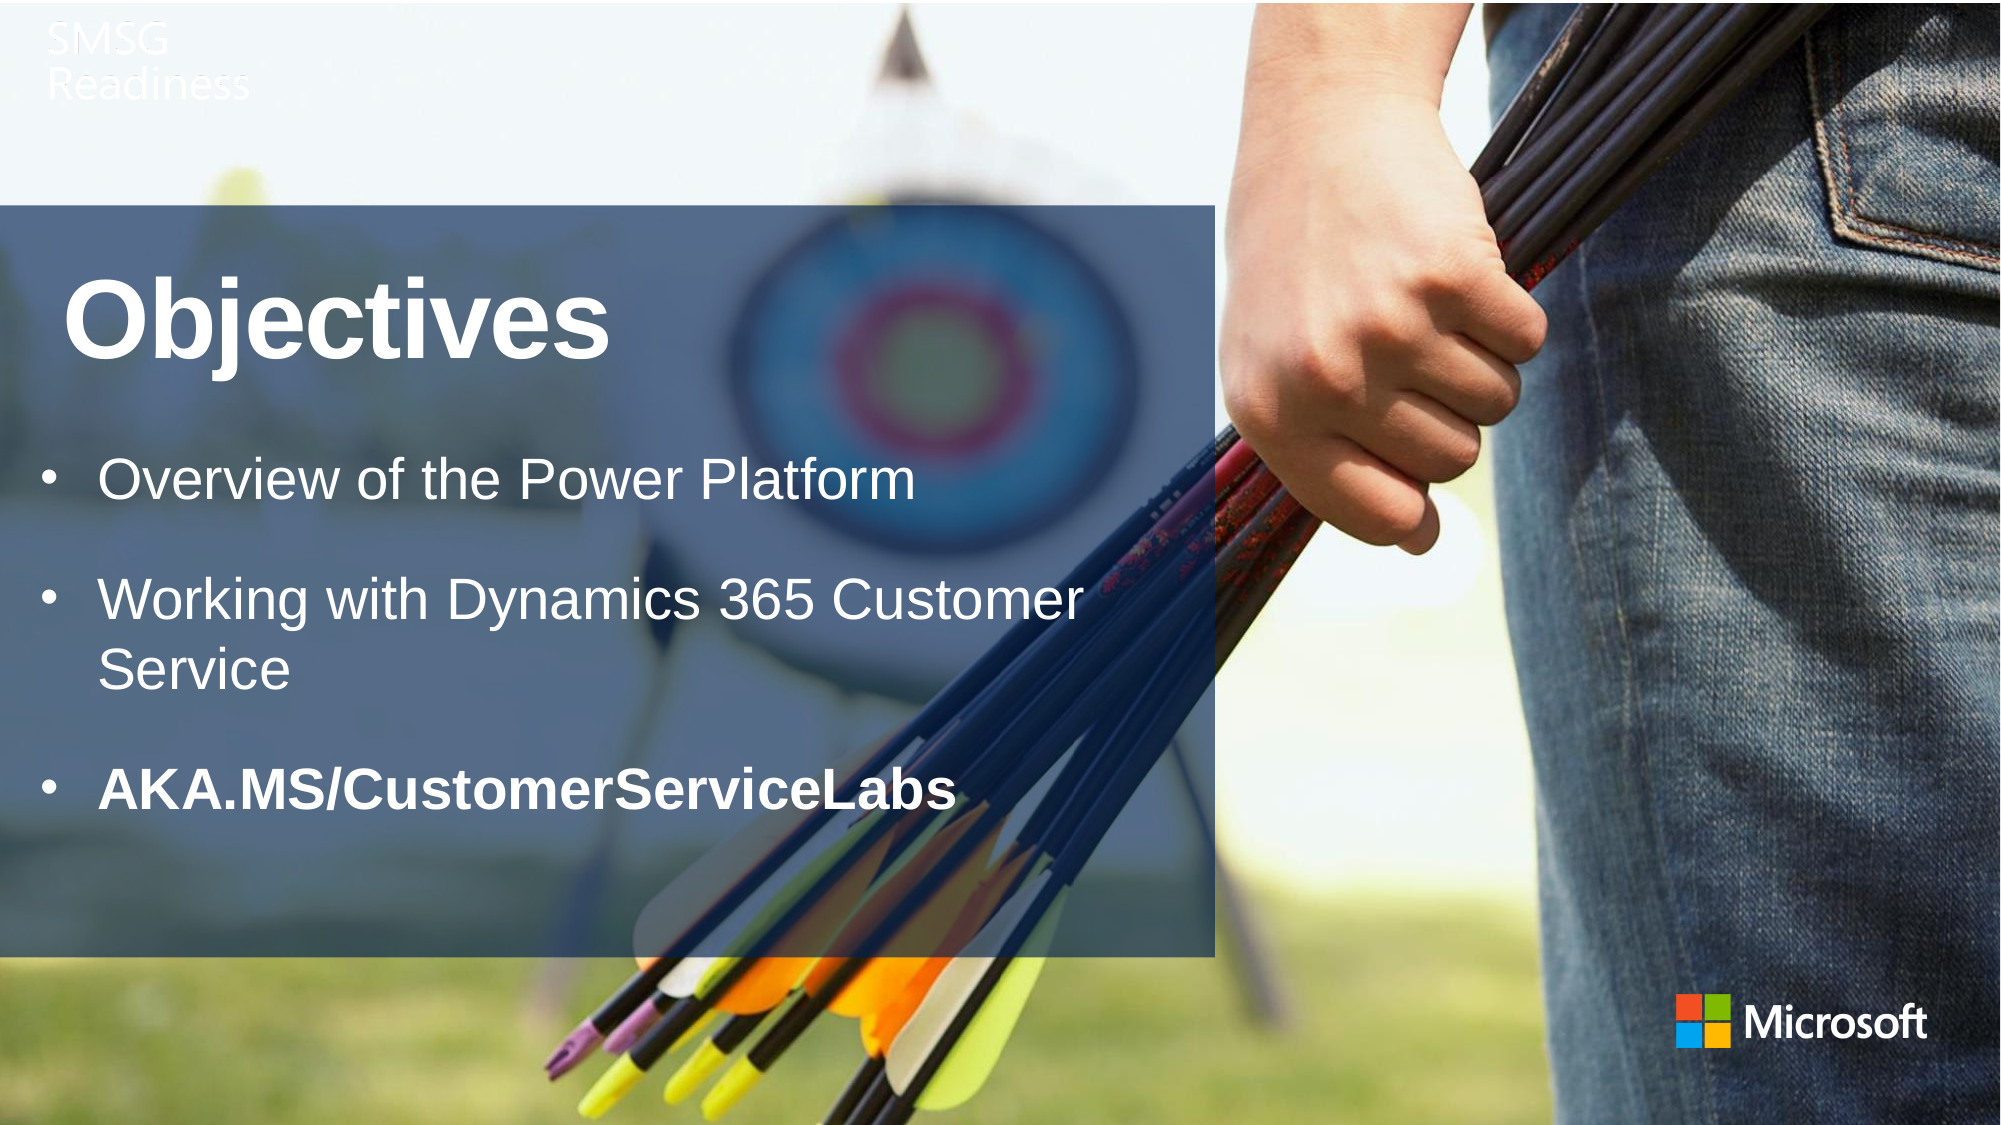

# Objectives
Overview of the Power Platform
Working with Dynamics 365 Customer Service
AKA.MS/CustomerServiceLabs